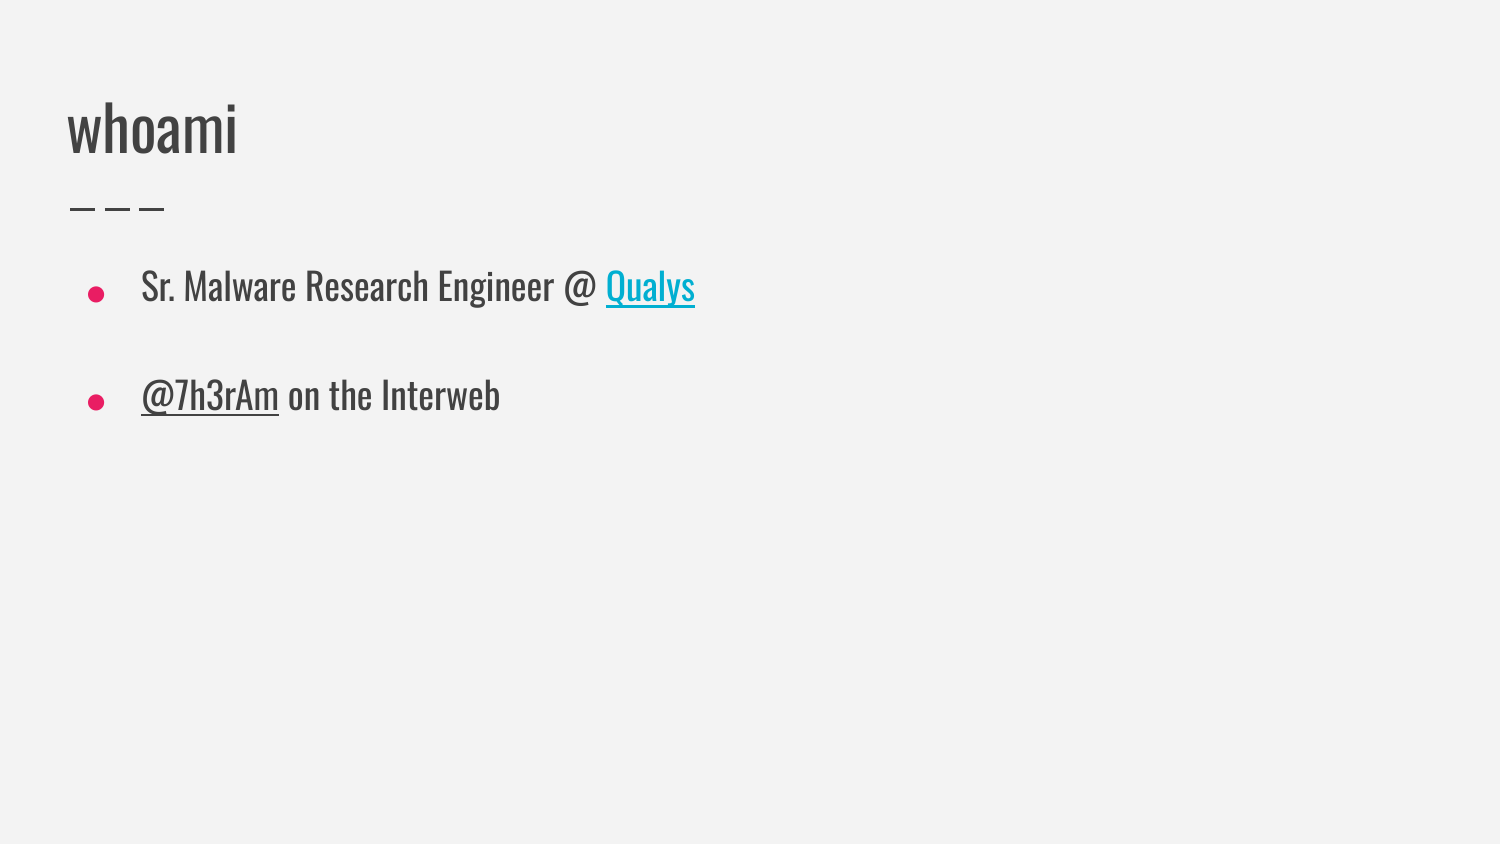

# whoami
Sr. Malware Research Engineer @ Qualys
@7h3rAm on the Interweb